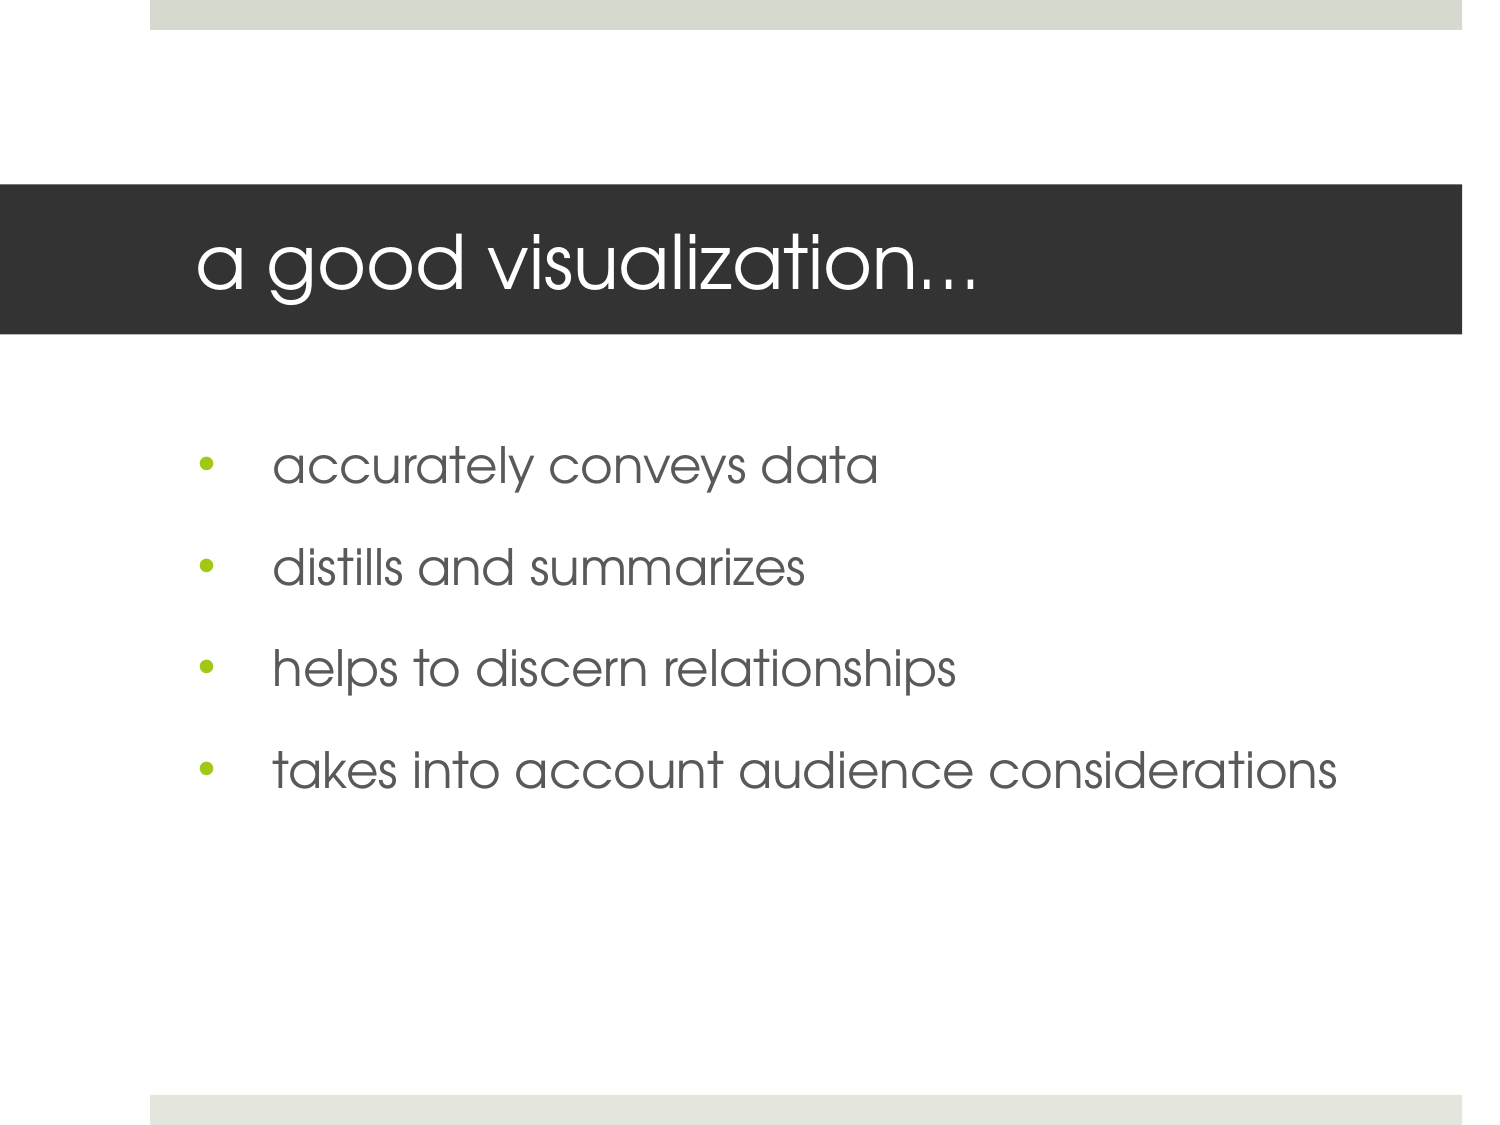

# a good visualization…
accurately conveys data
distills and summarizes
helps to discern relationships
takes into account audience considerations